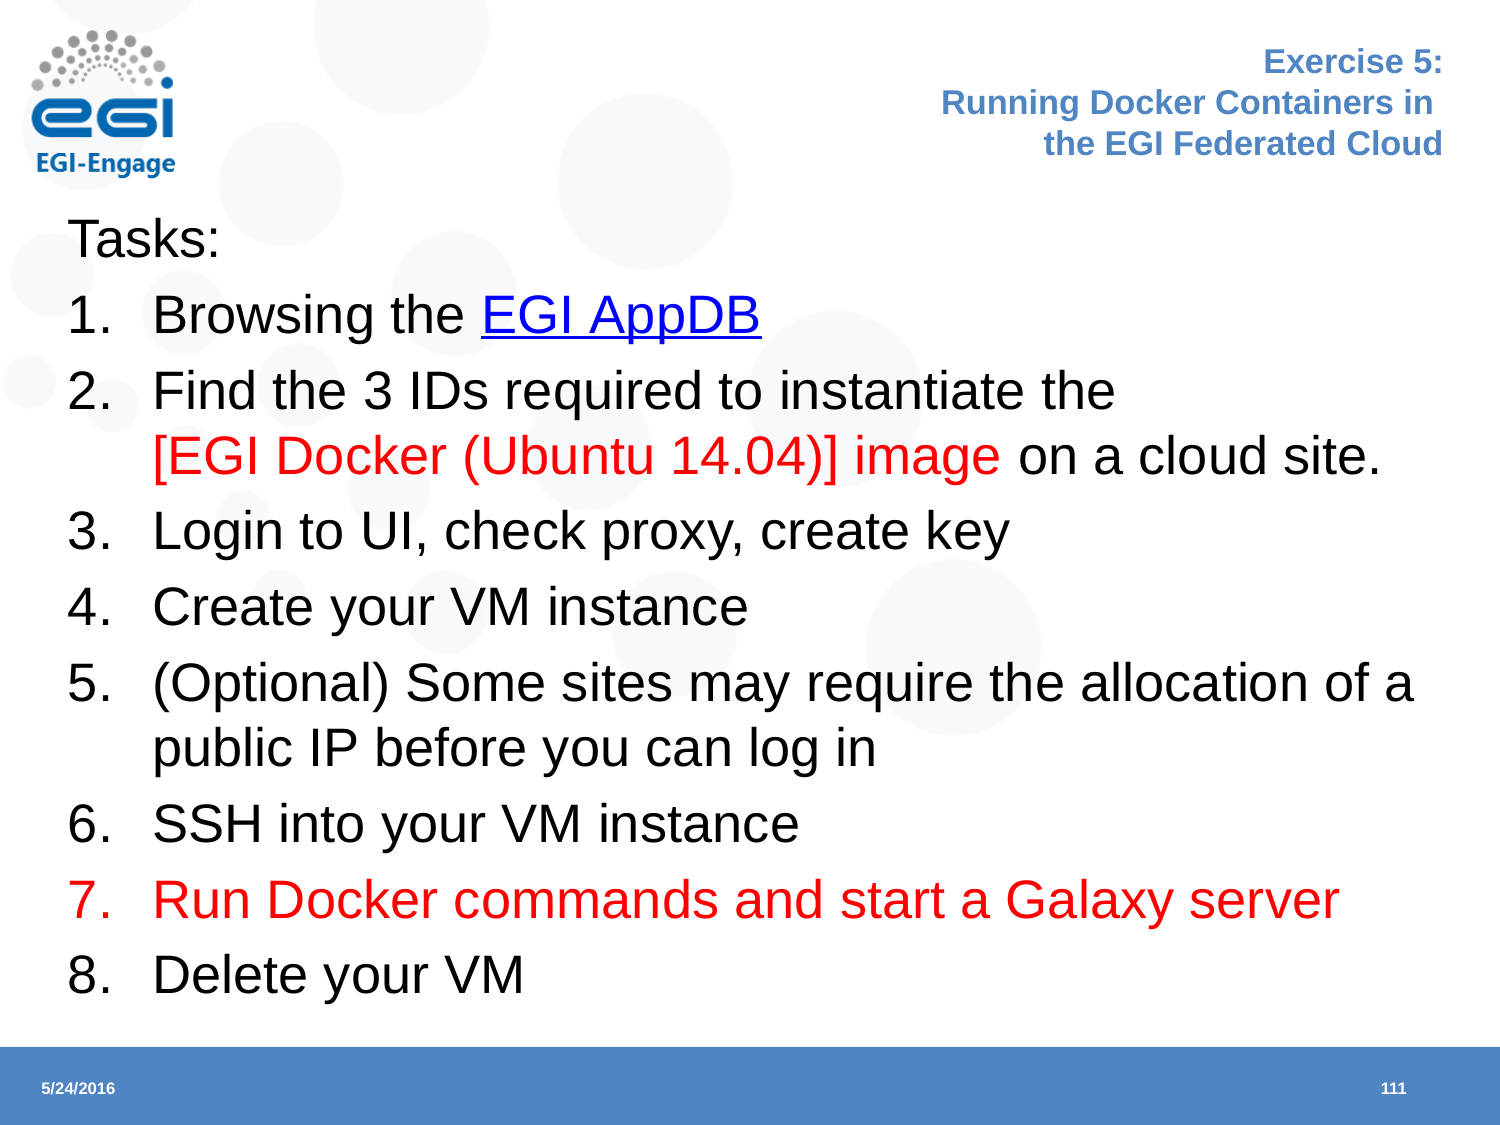

# Exercise 5: Running Docker Containers in the EGI Federated Cloud
Tasks:
Browsing the EGI AppDB
Find the 3 IDs required to instantiate the
[EGI Docker (Ubuntu 14.04)] image on a cloud site.
Login to UI, check proxy, create key
Create your VM instance
(Optional) Some sites may require the allocation of a public IP before you can log in
SSH into your VM instance
Run Docker commands and start a Galaxy server
Delete your VM